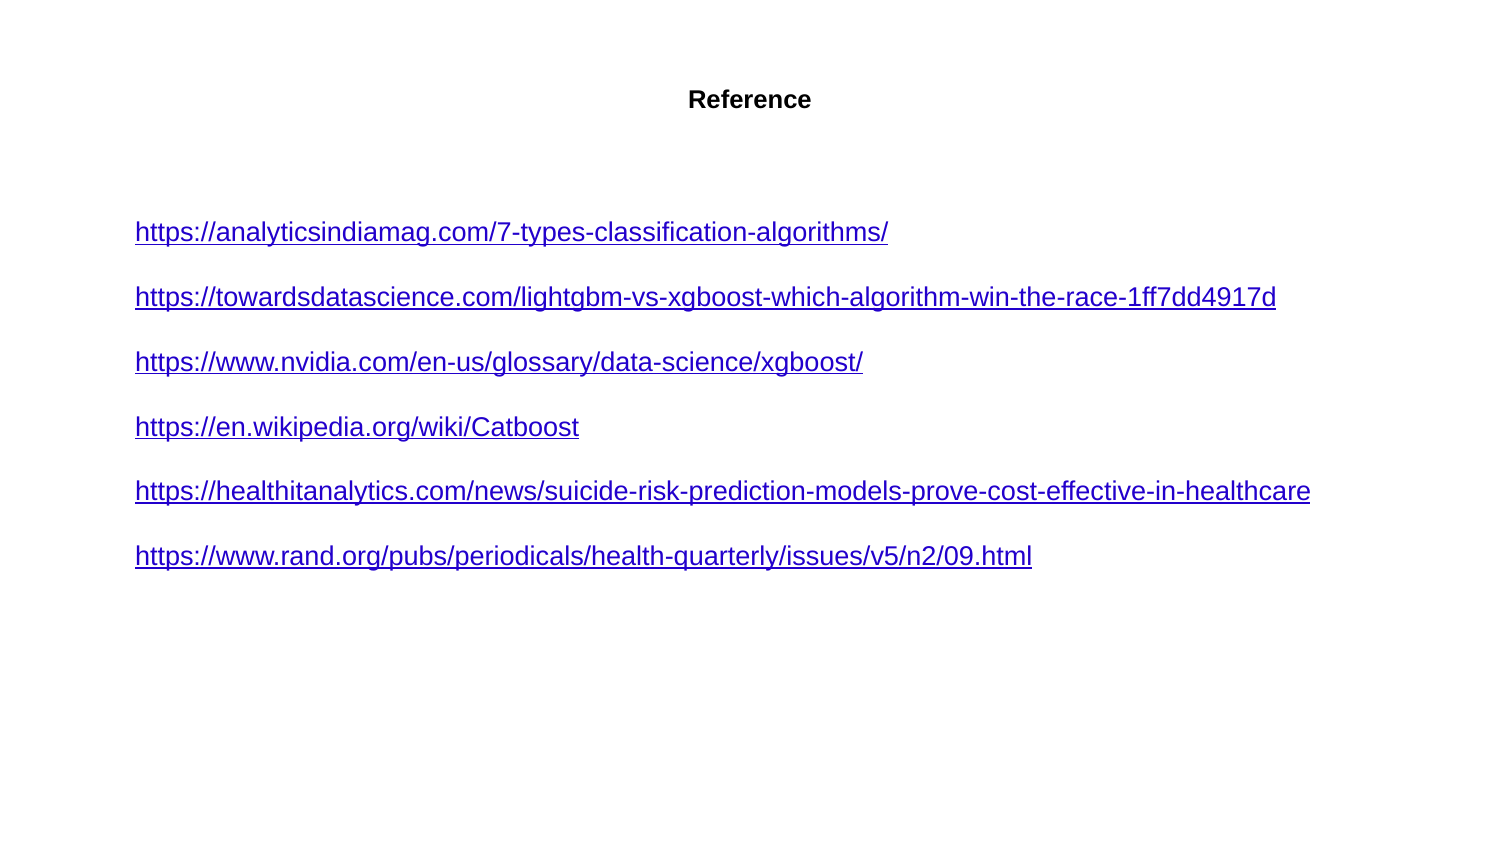

# Reference
https://analyticsindiamag.com/7-types-classification-algorithms/
https://towardsdatascience.com/lightgbm-vs-xgboost-which-algorithm-win-the-race-1ff7dd4917d
https://www.nvidia.com/en-us/glossary/data-science/xgboost/
https://en.wikipedia.org/wiki/Catboost
https://healthitanalytics.com/news/suicide-risk-prediction-models-prove-cost-effective-in-healthcare
https://www.rand.org/pubs/periodicals/health-quarterly/issues/v5/n2/09.html